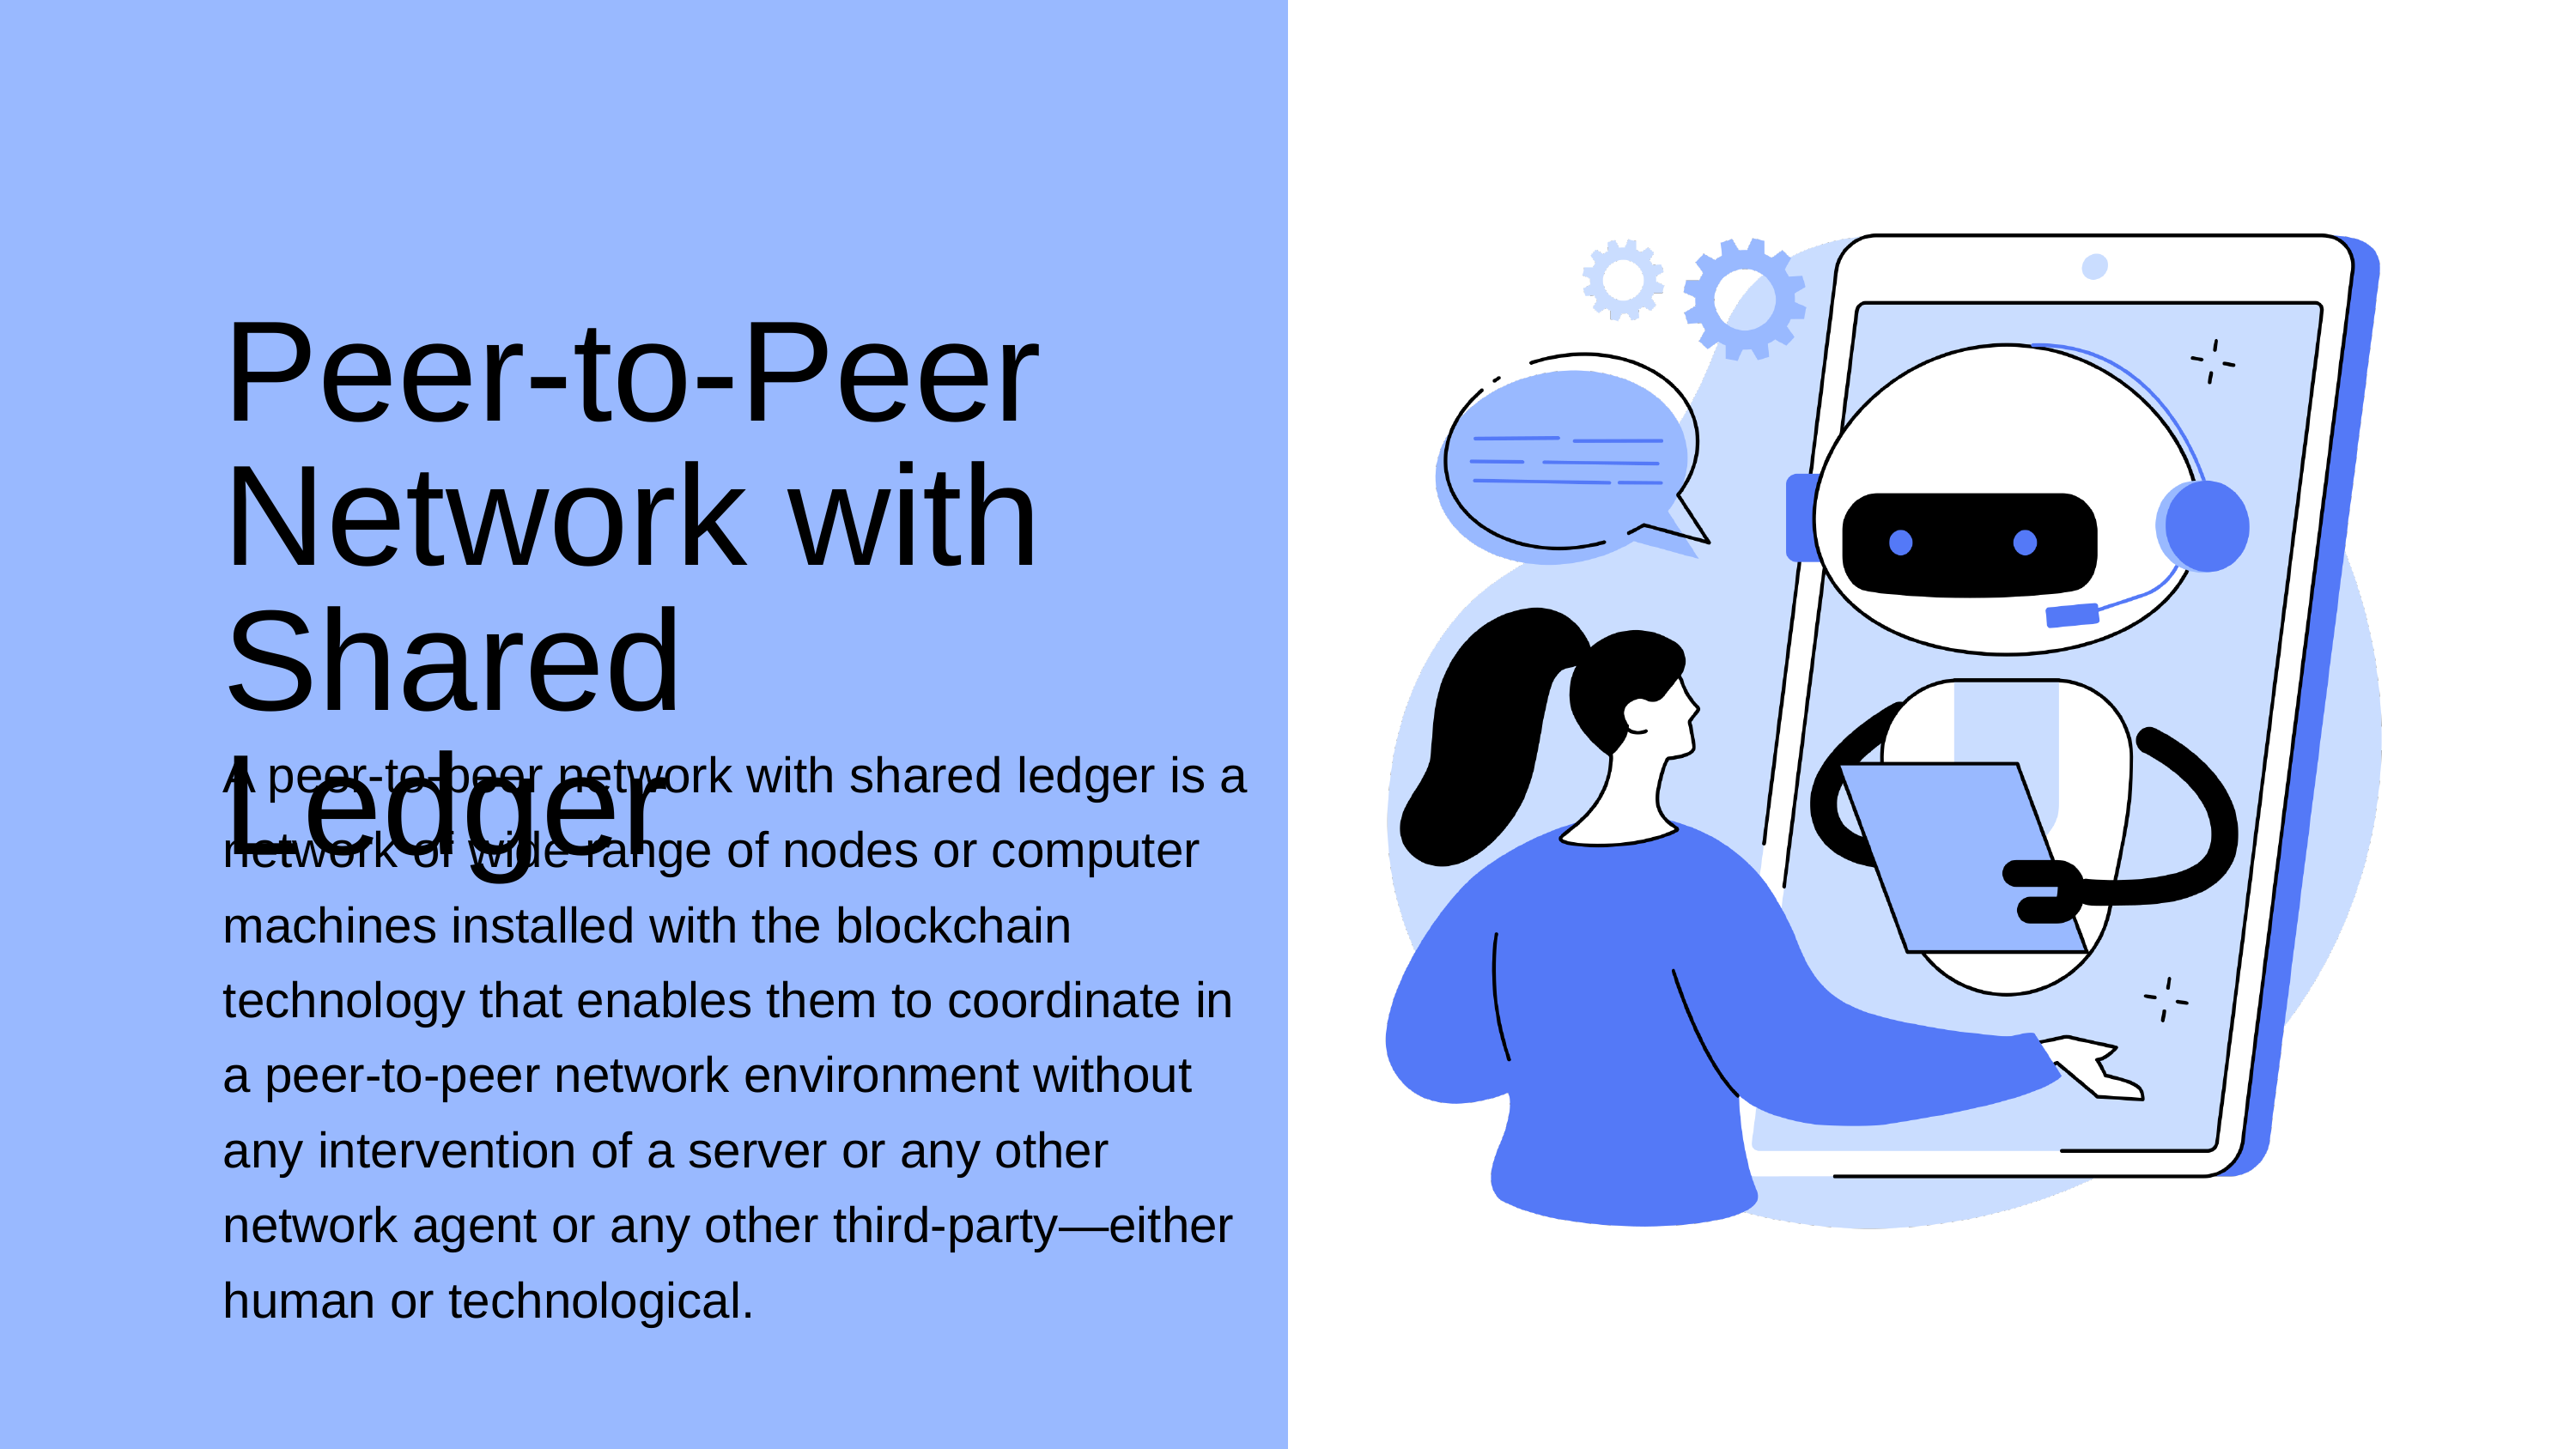

Peer-to-Peer Network with Shared Ledger
A peer-to-peer network with shared ledger is a network of wide range of nodes or computer machines installed with the blockchain technology that enables them to coordinate in a peer-to-peer network environment without any intervention of a server or any other network agent or any other third-party—either human or technological.